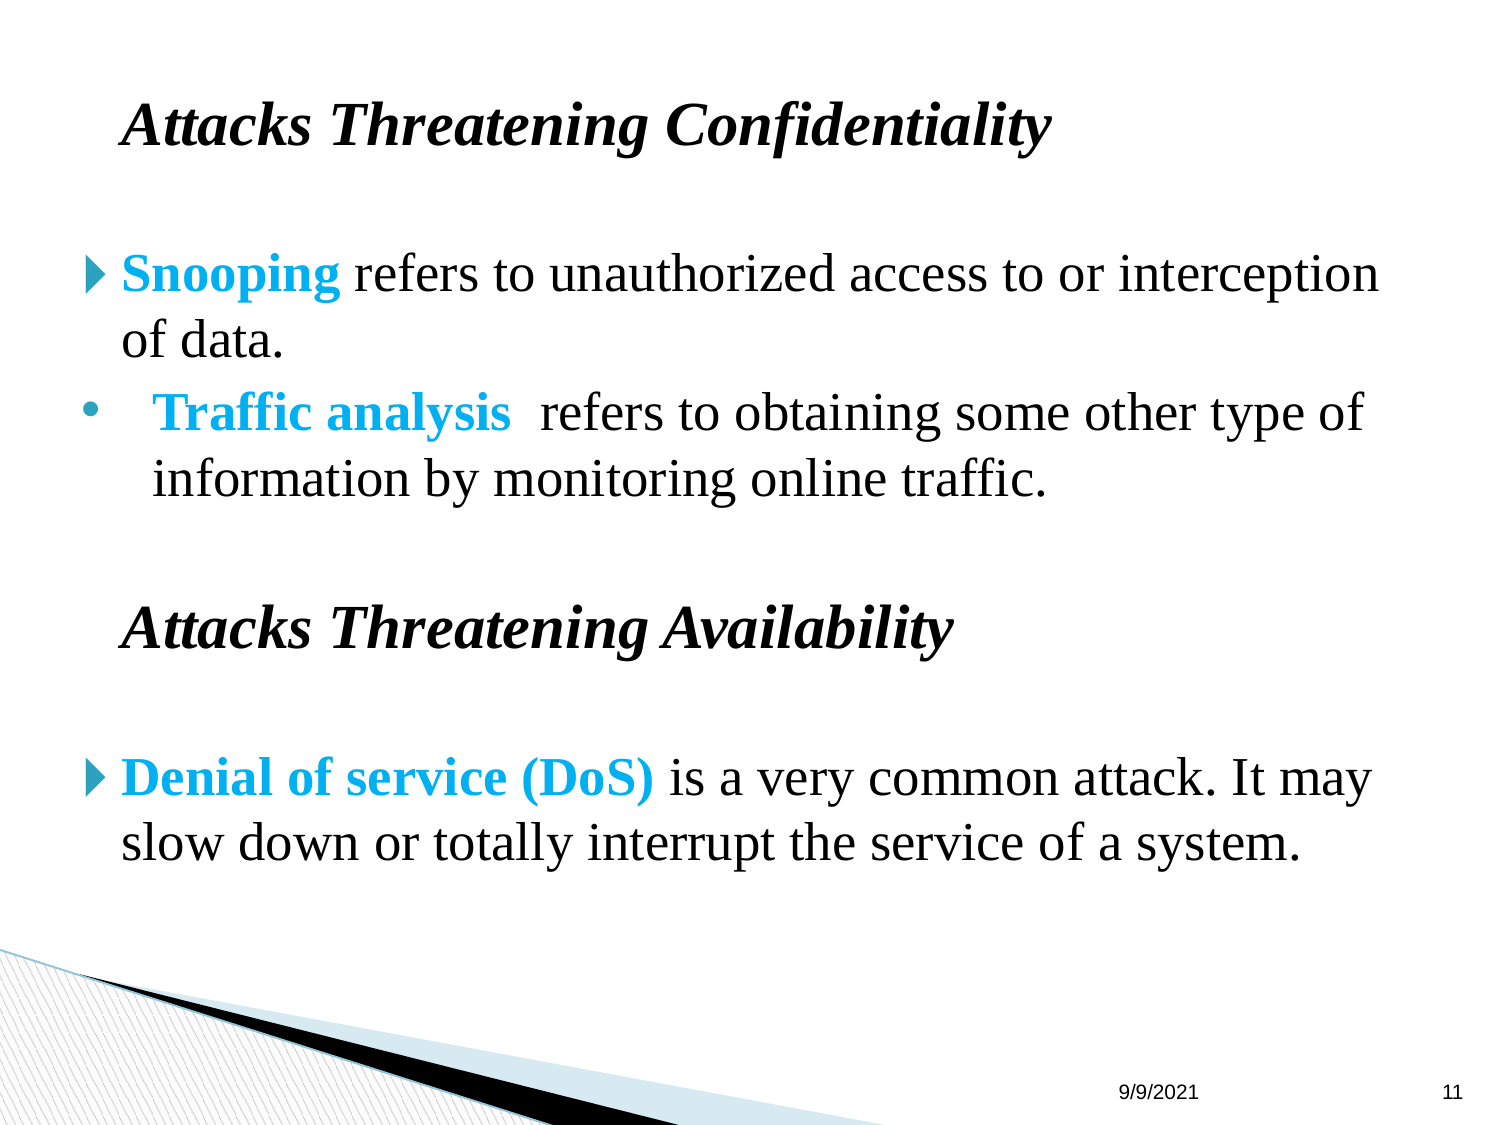

Attacks Threatening Confidentiality

Snooping refers to unauthorized access to or interception of data.
Traffic analysis  refers to obtaining some other type of information by monitoring online traffic.

		Attacks Threatening Availability

Denial of service (DoS) is a very common attack. It may slow down or totally interrupt the service of a system.

9/9/2021
11